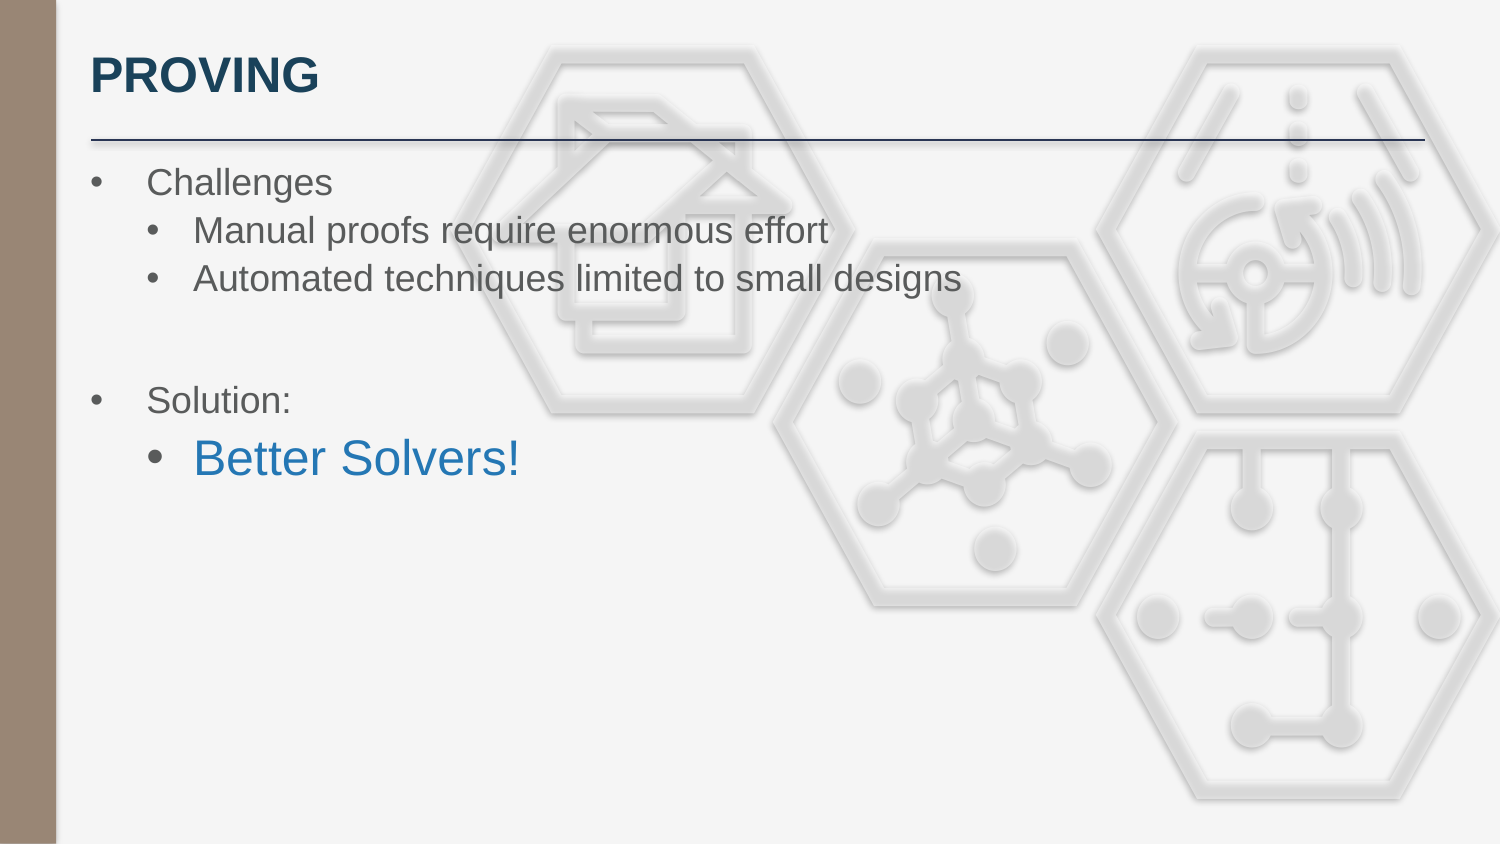

# Proving
Challenges
Manual proofs require enormous effort
Automated techniques limited to small designs

Solution:
Better Solvers!